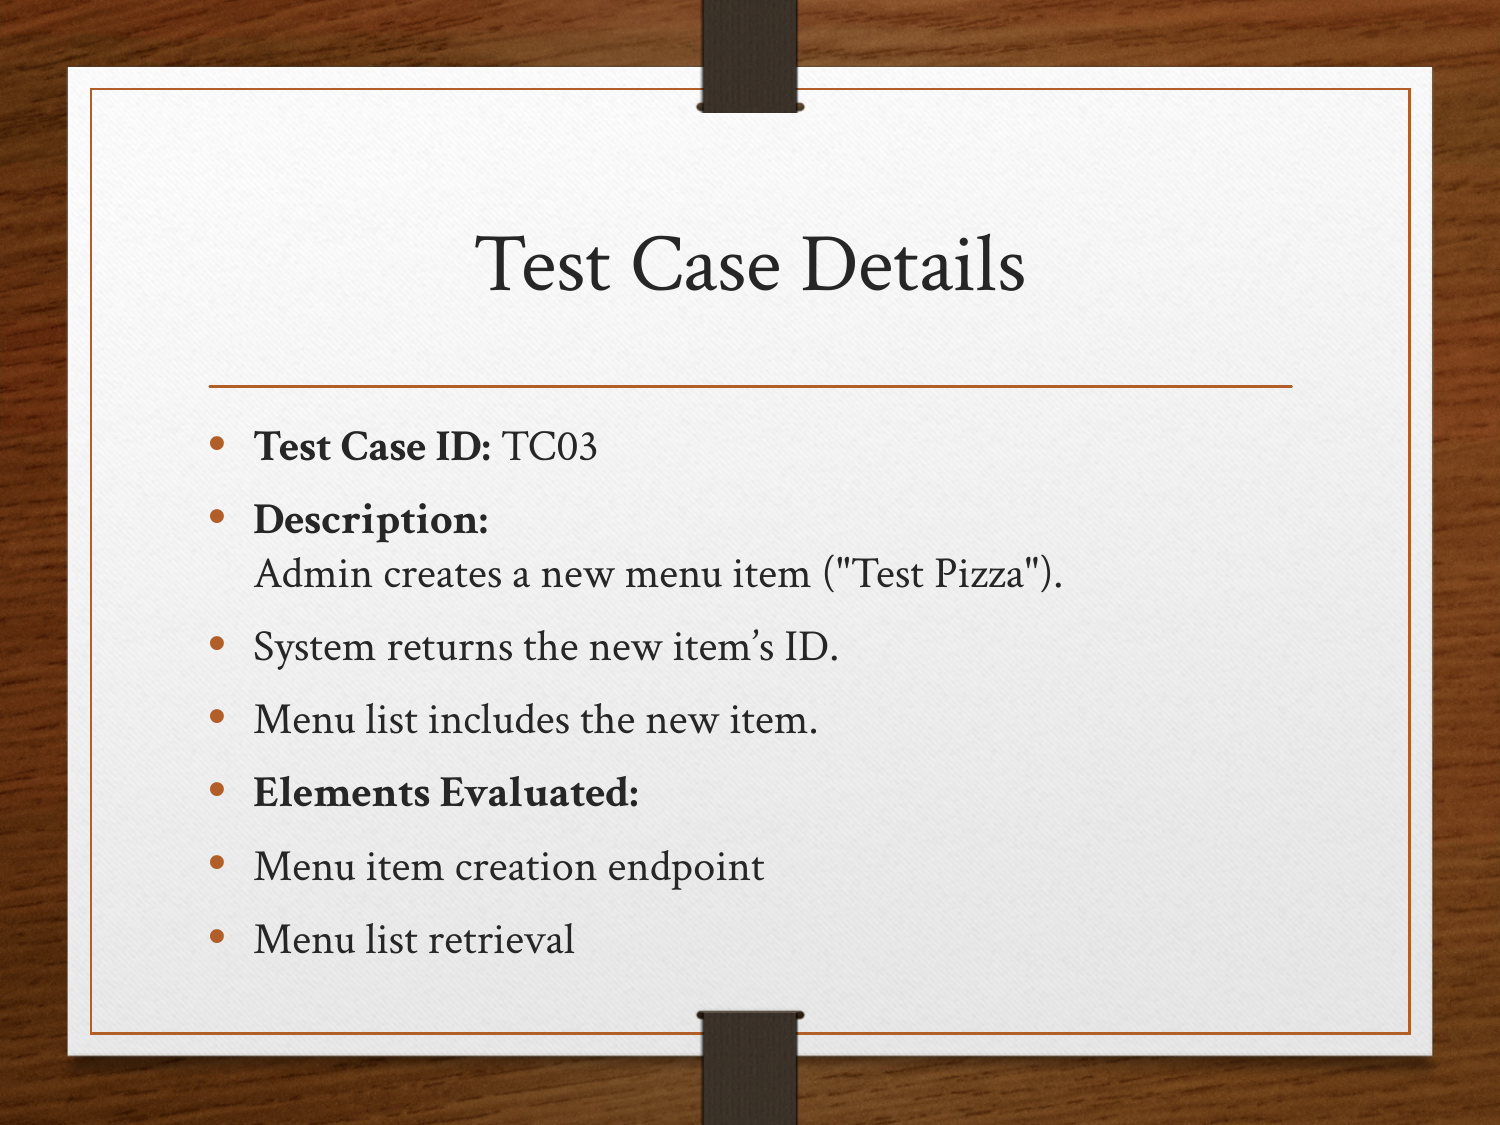

# Test Case Details
Test Case ID: TC03
Description: Admin creates a new menu item ("Test Pizza").
System returns the new item’s ID.
Menu list includes the new item.
Elements Evaluated:
Menu item creation endpoint
Menu list retrieval